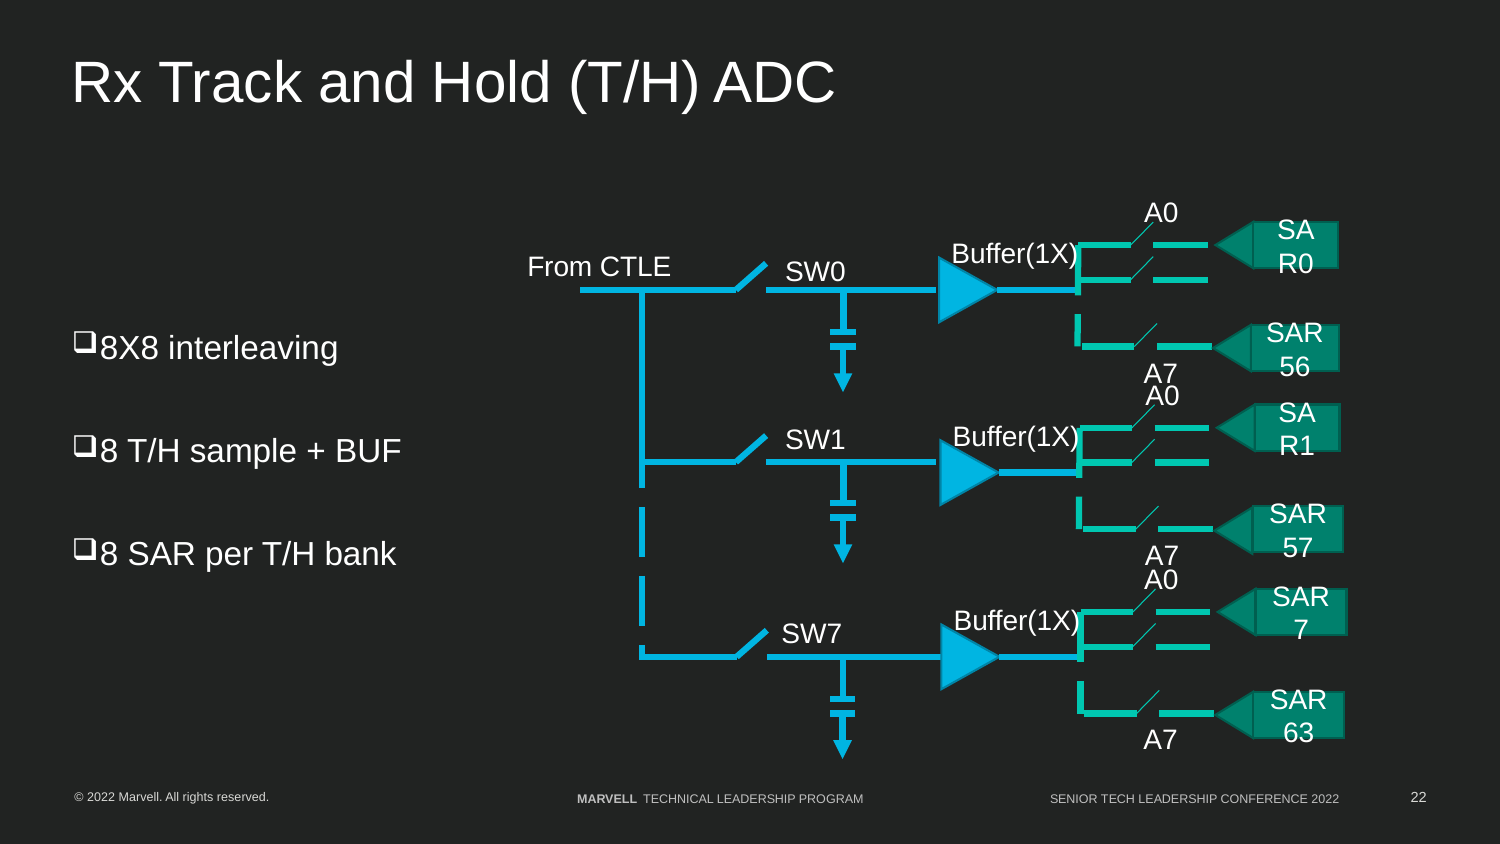

# Rx Track and Hold (T/H) ADC
A0
SAR0

Buffer(1X)

A7
SAR56
SW0
From CTLE
A0
SAR1

Buffer(1X)

A7
SAR57
SW1
A0
SAR7

Buffer(1X)
SAR63

A7
SW7

8X8 interleaving

8 T/H sample + BUF

8 SAR per T/H bank